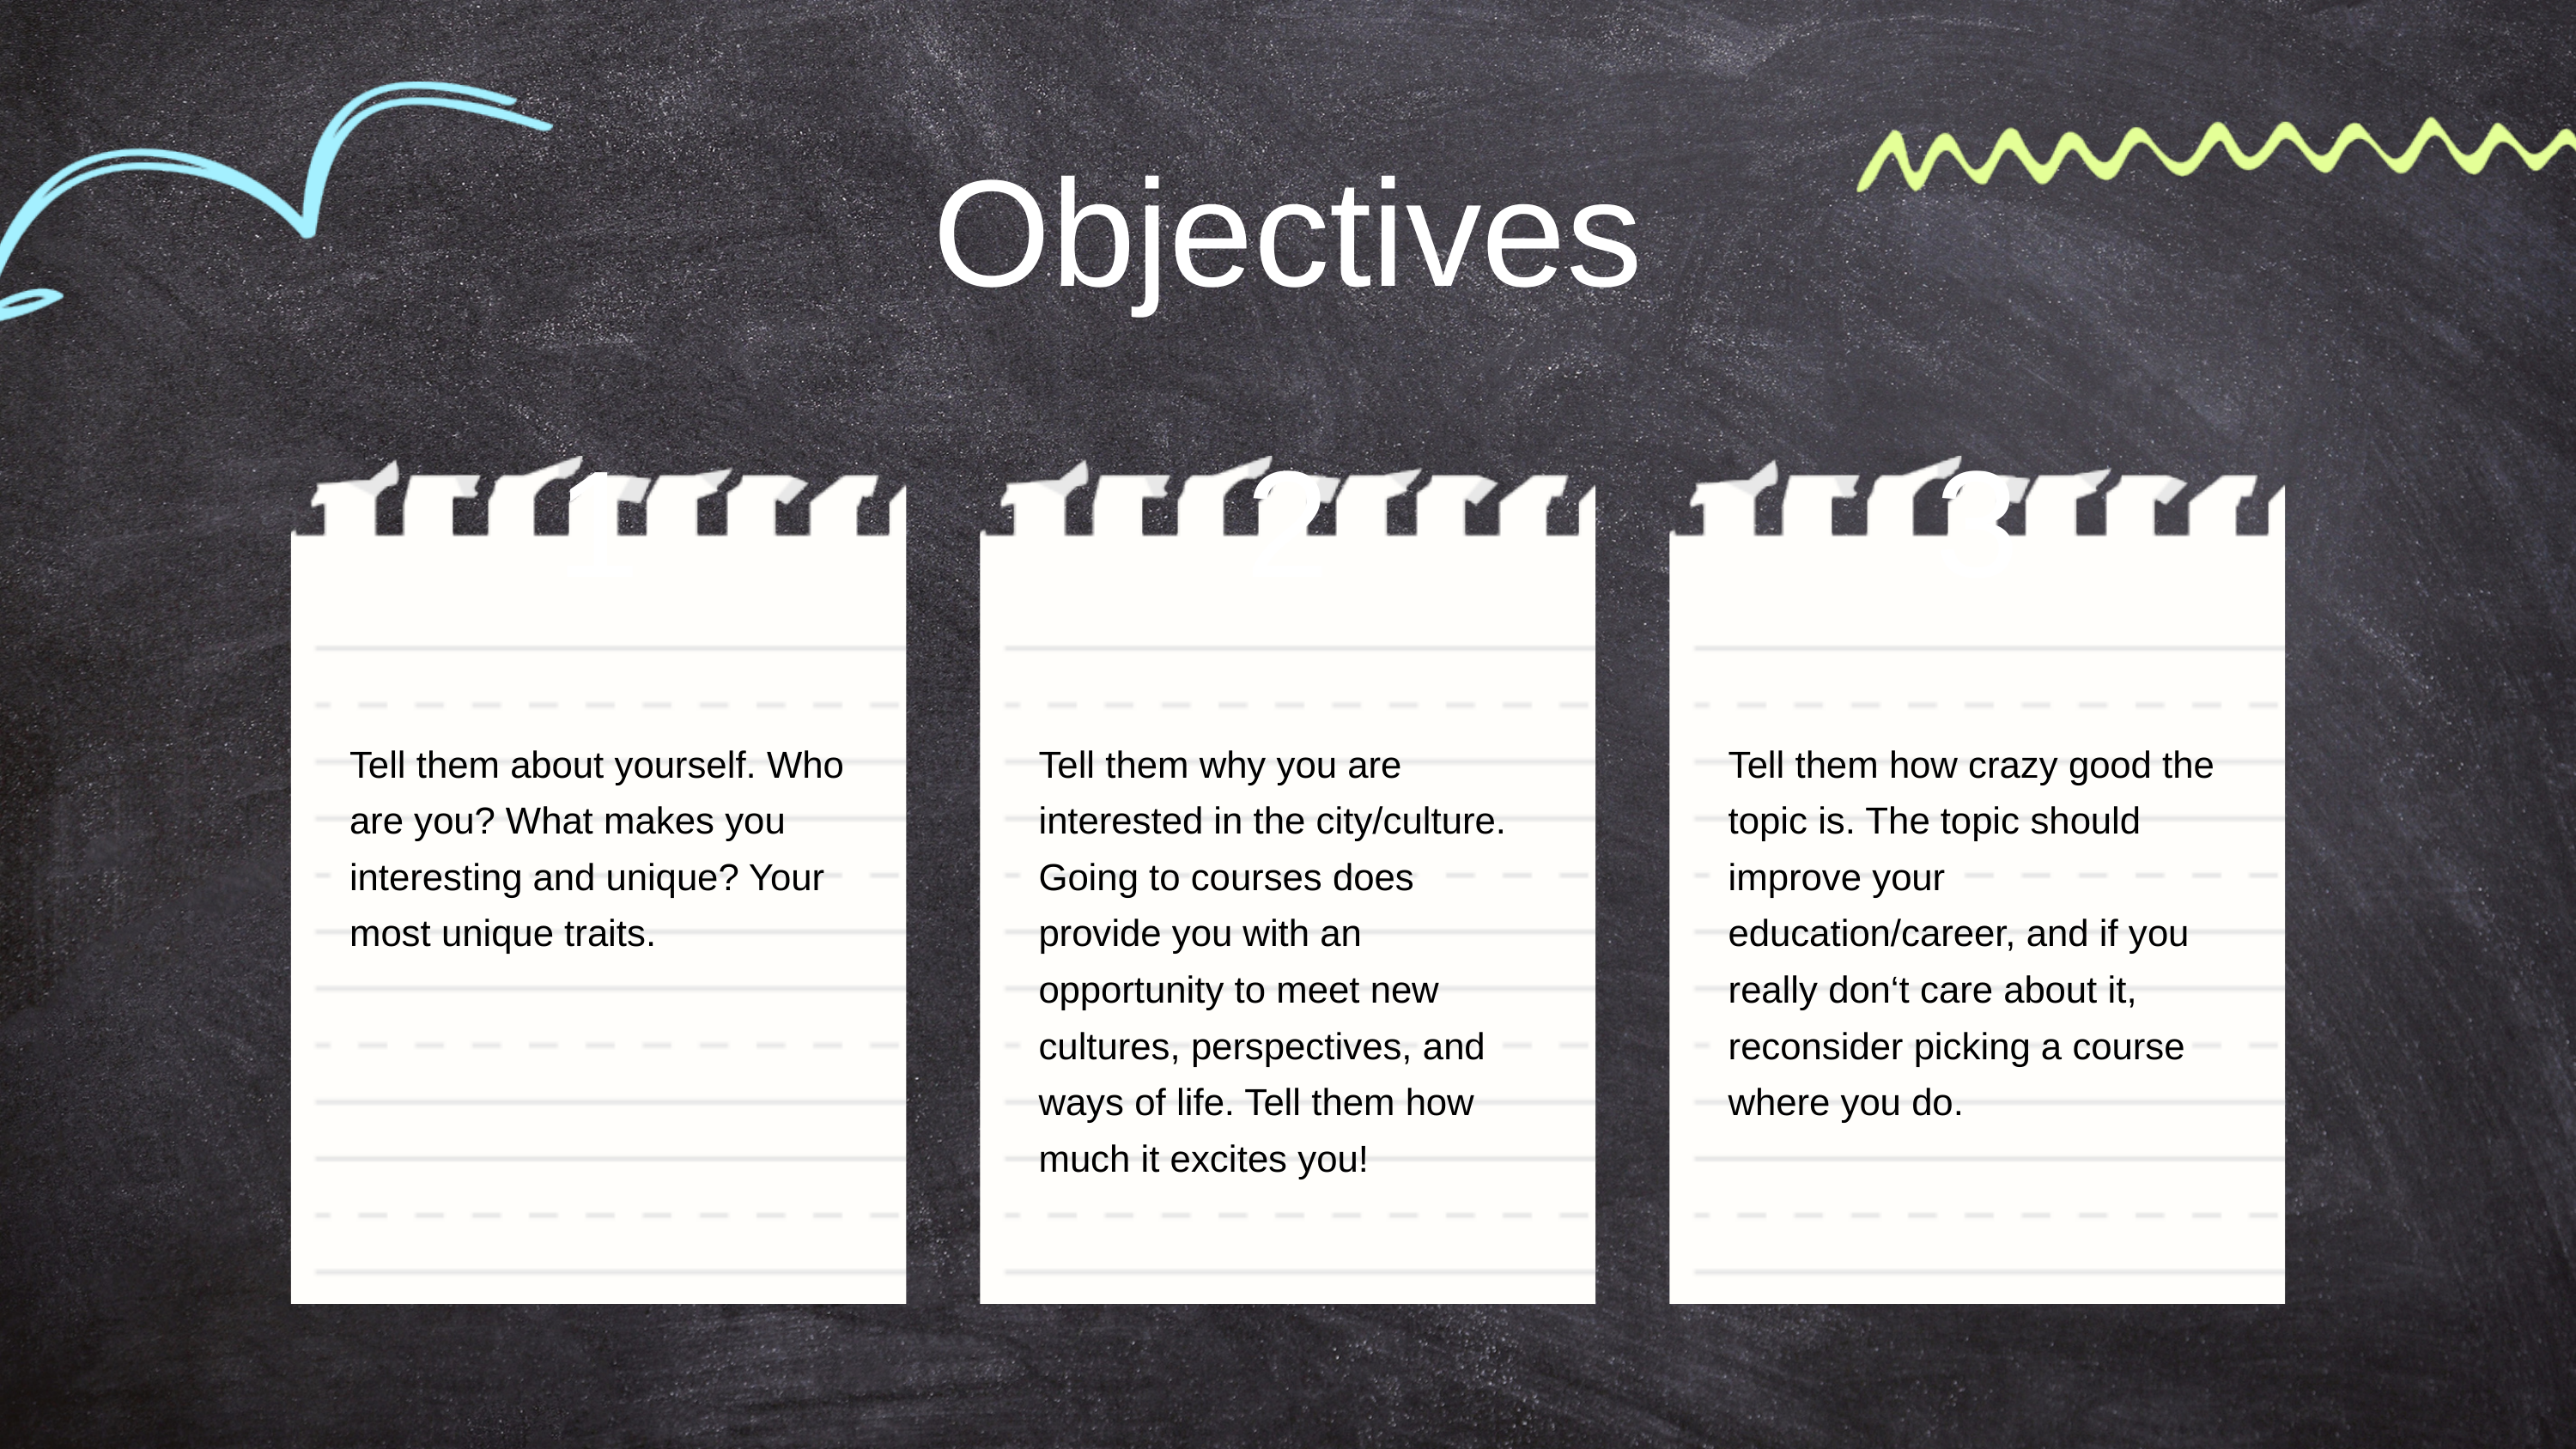

Objectives

1
2
3
Tell them about yourself. Who are you? What makes you interesting and unique? Your most unique traits.
Tell them why you are interested in the city/culture. Going to courses does provide you with an opportunity to meet new cultures, perspectives, and ways of life. Tell them how much it excites you!
Tell them how crazy good the topic is. The topic should improve your education/career, and if you really don‘t care about it, reconsider picking a course where you do.